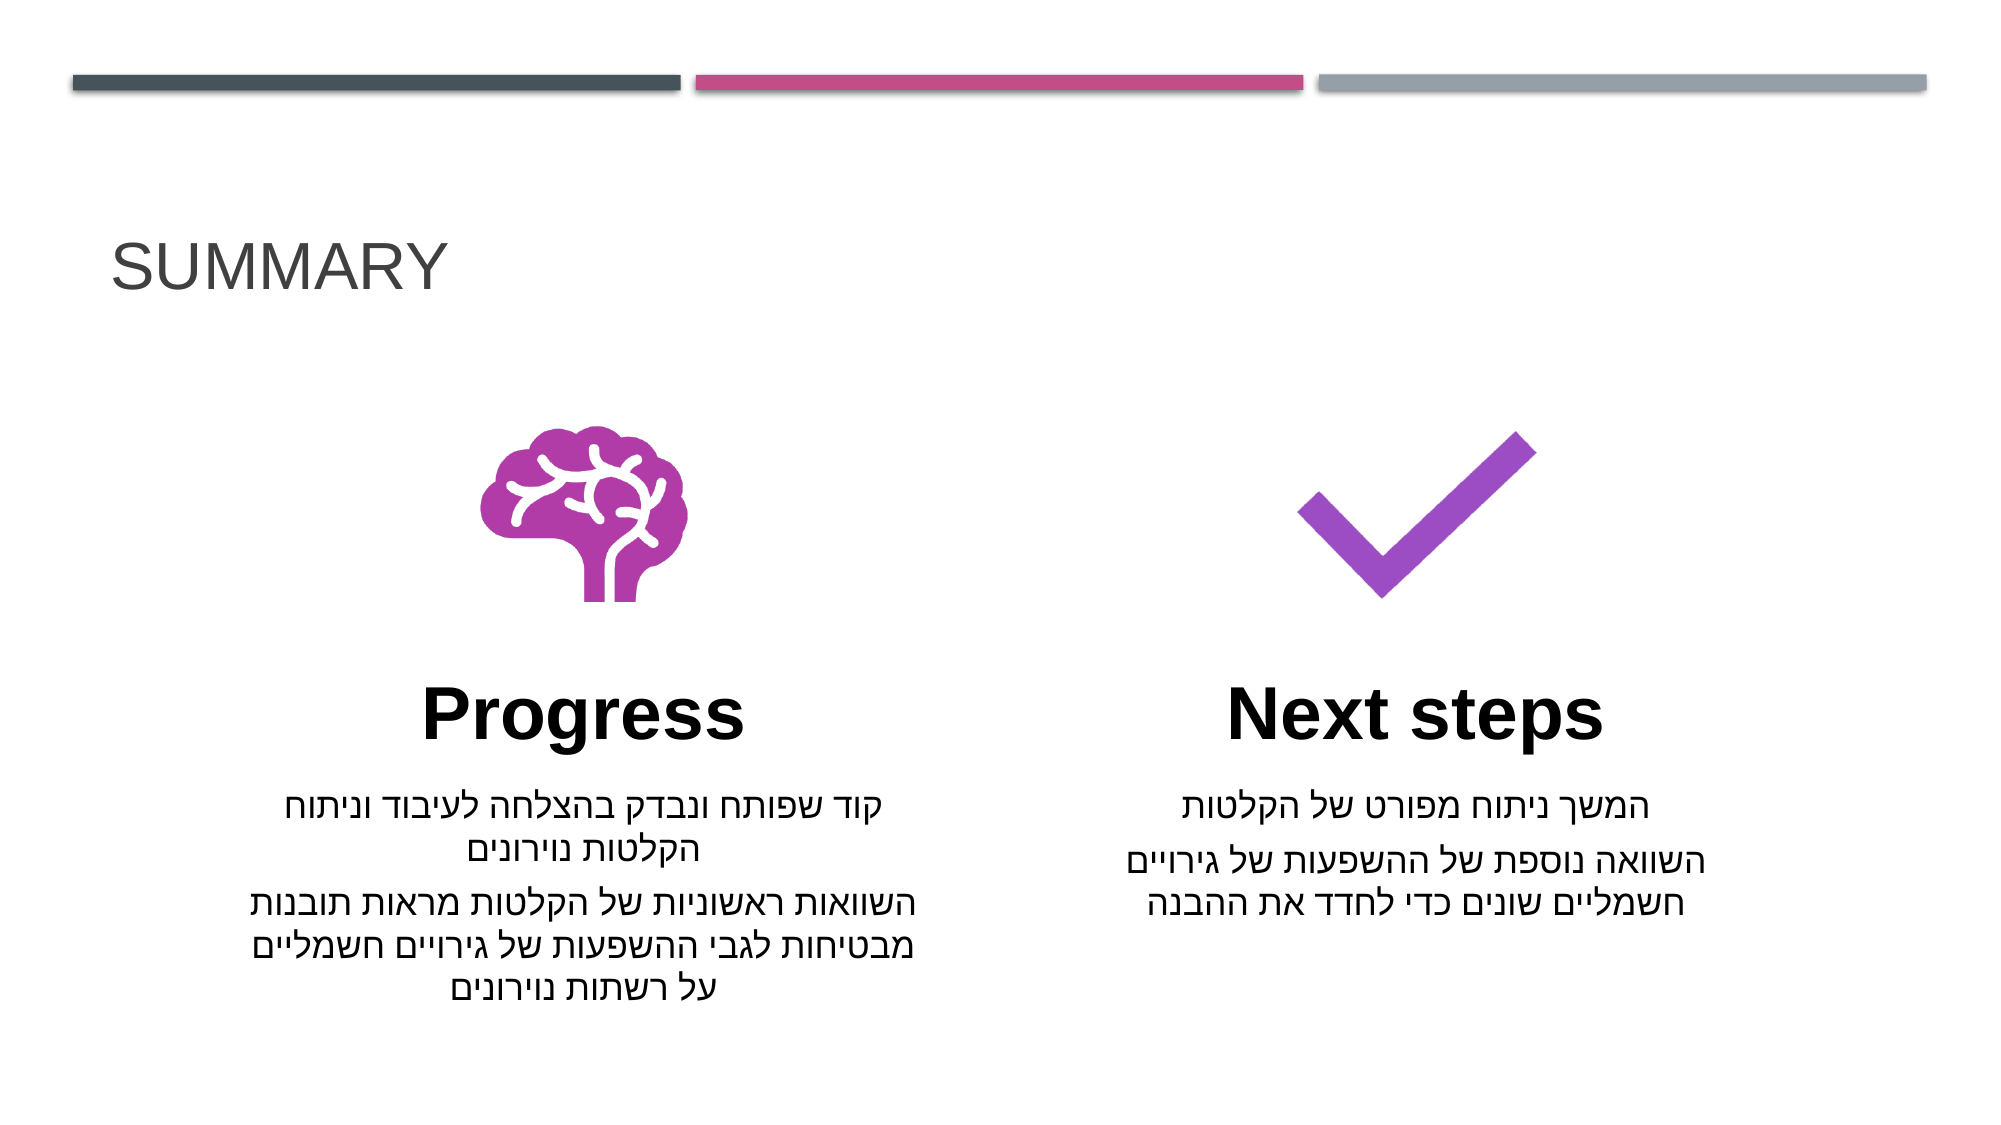

# Summary
Progress
קוד שפותח ונבדק בהצלחה לעיבוד וניתוח הקלטות נוירונים
השוואות ראשוניות של הקלטות מראות תובנות מבטיחות לגבי ההשפעות של גירויים חשמליים על רשתות נוירונים
Next steps
המשך ניתוח מפורט של הקלטות
השוואה נוספת של ההשפעות של גירויים חשמליים שונים כדי לחדד את ההבנה